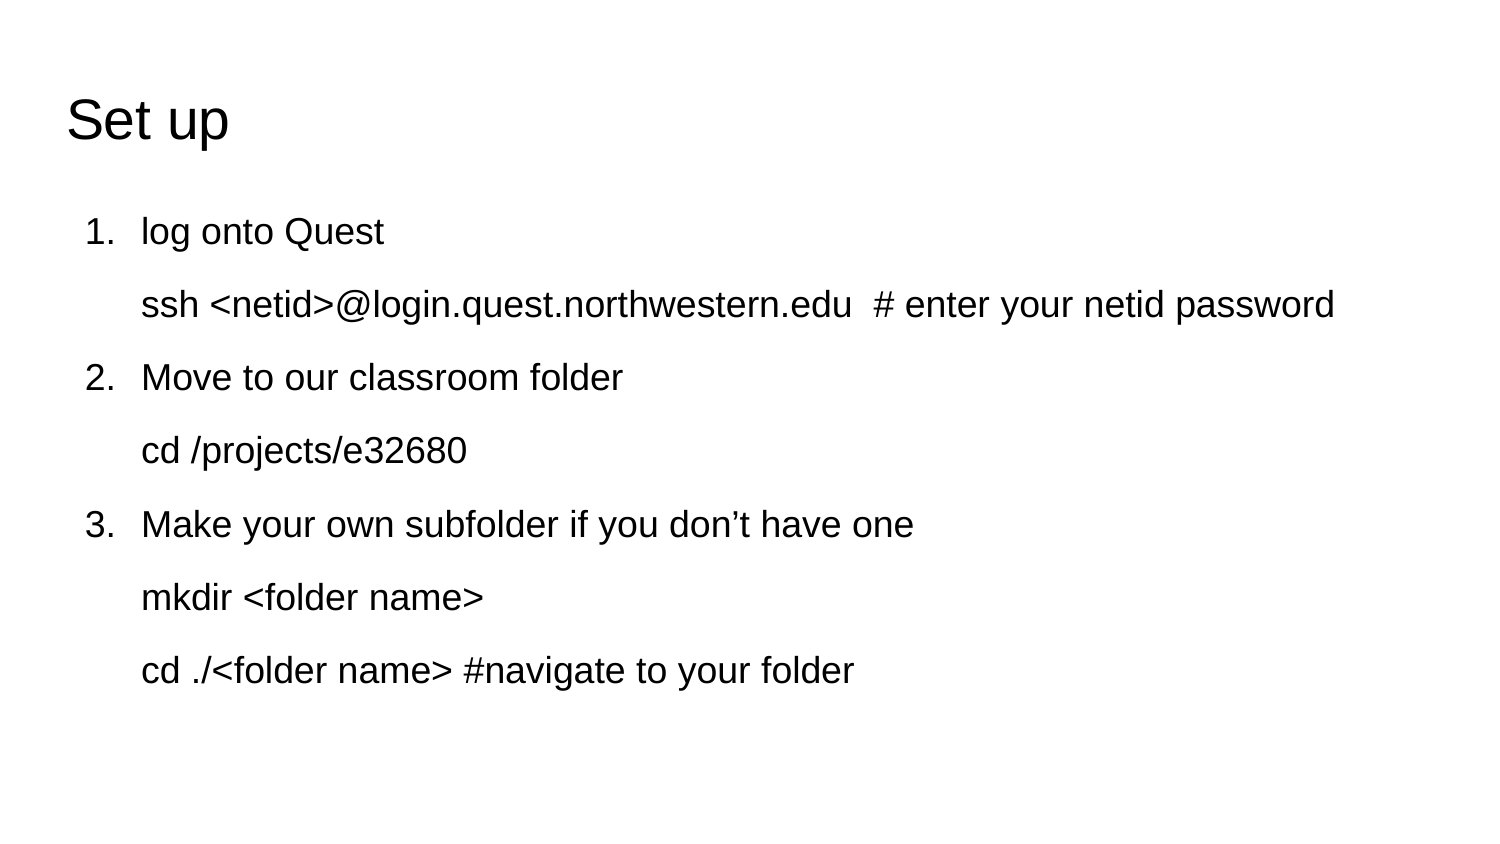

# Set up
log onto Quest
ssh <netid>@login.quest.northwestern.edu  # enter your netid password
Move to our classroom folder
cd /projects/e32680
Make your own subfolder if you don’t have one
mkdir <folder name>
cd ./<folder name> #navigate to your folder